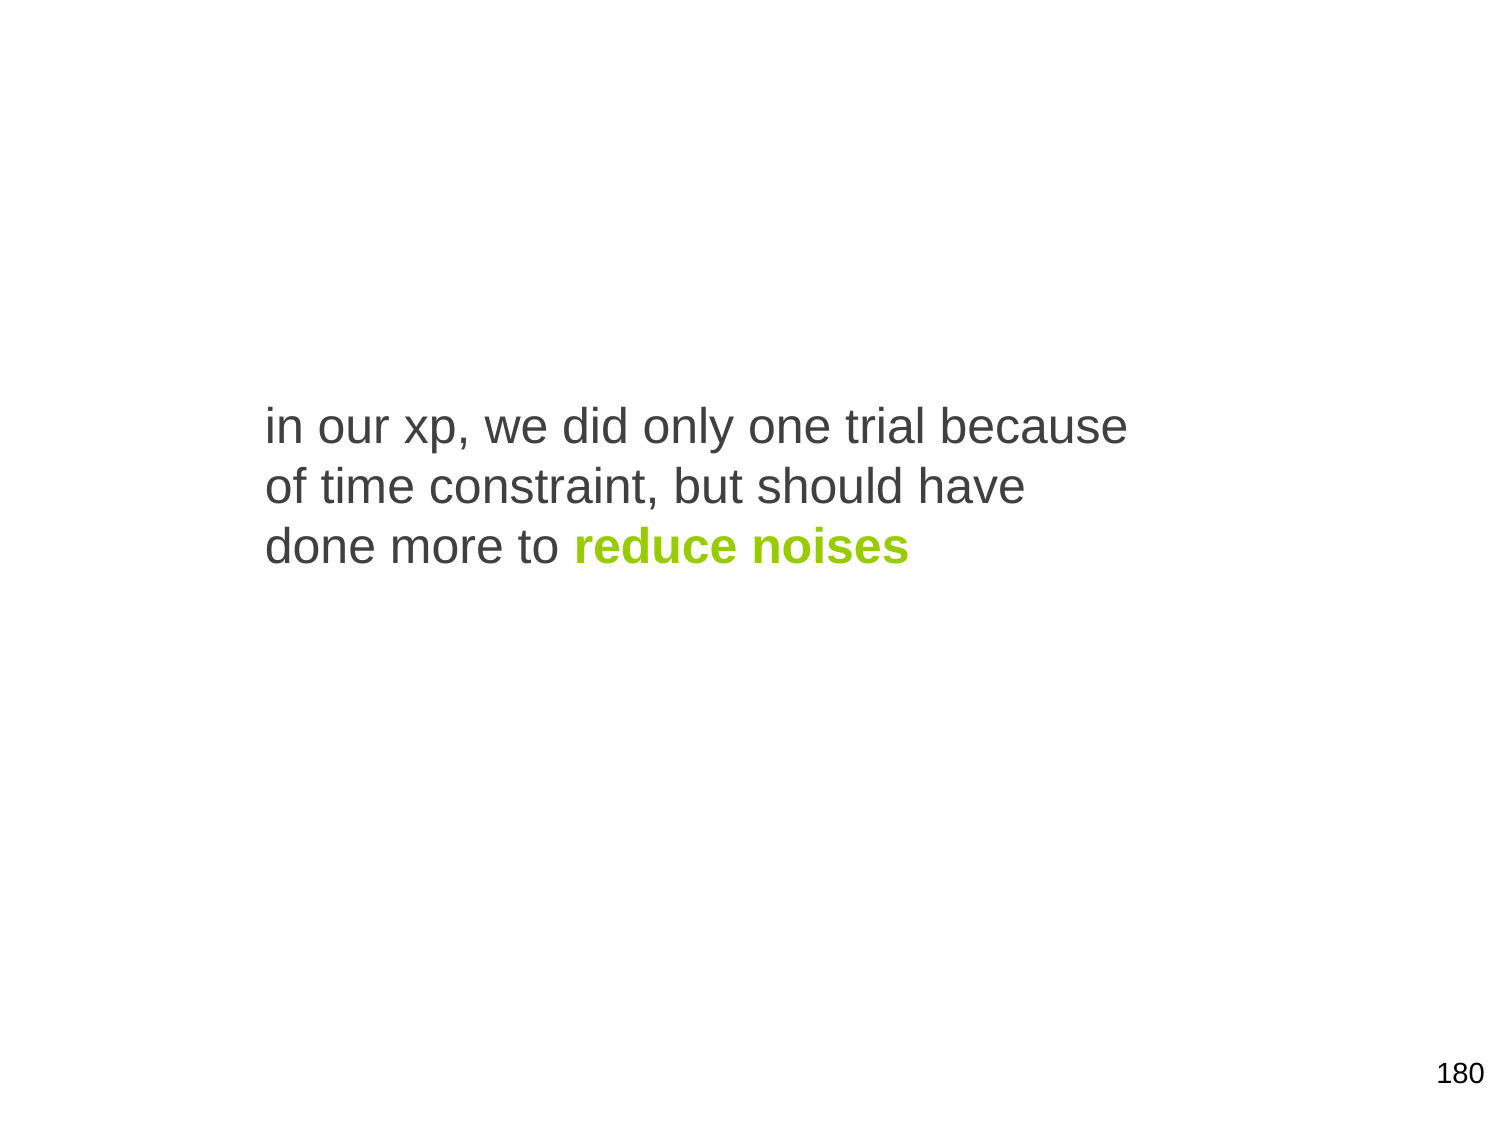

in our xp, we did only one trial because of time constraint, but should have done more to reduce noises

180